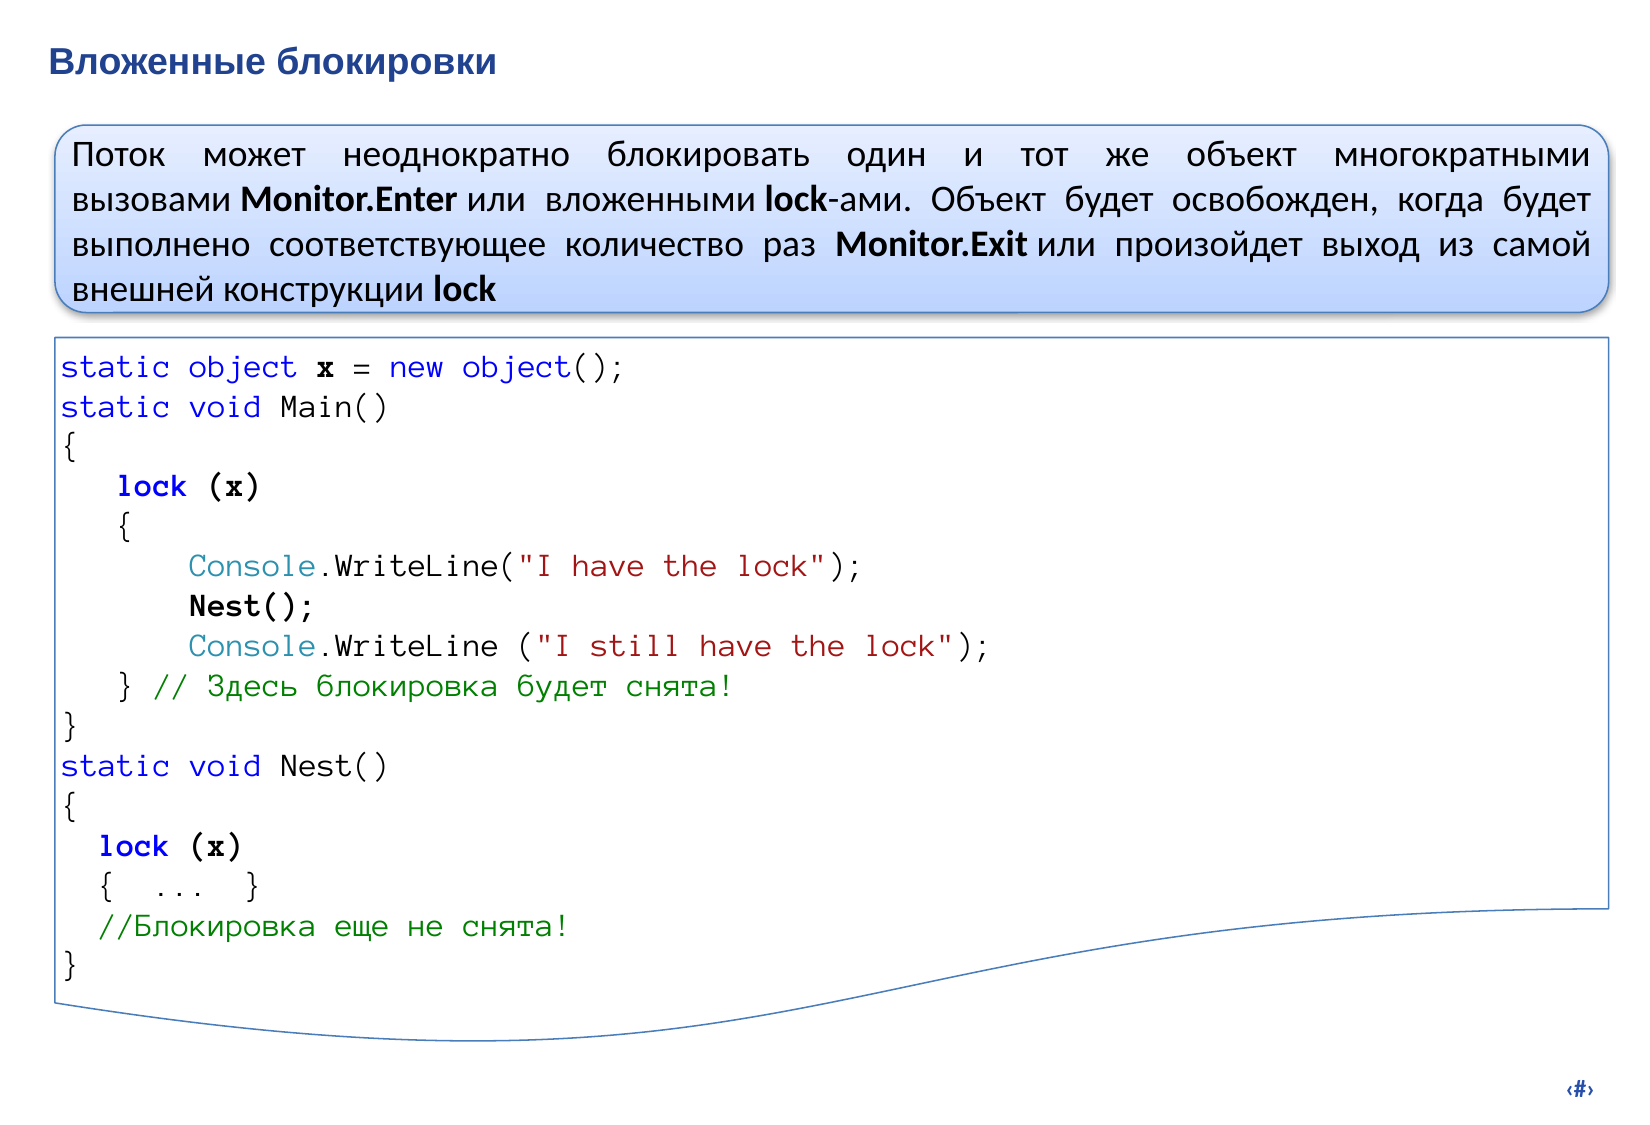

# Вложенные блокировки
Поток может неоднократно блокировать один и тот же объект многократными вызовами Monitor.Enter или вложенными lock-ами. Объект будет освобожден, когда будет выполнено соответствующее количество раз Monitor.Exit или произойдет выход из самой внешней конструкции lock

static object x = new object();
static void Main()
{
   lock (x)
   {
       Console.WriteLine("I have the lock");
       Nest();
       Console.WriteLine ("I still have the lock");
   } // Здесь блокировка будет снята!
}
static void Nest()
{
  lock (x)
  {  ...  }
  //Блокировка еще не снята!
}